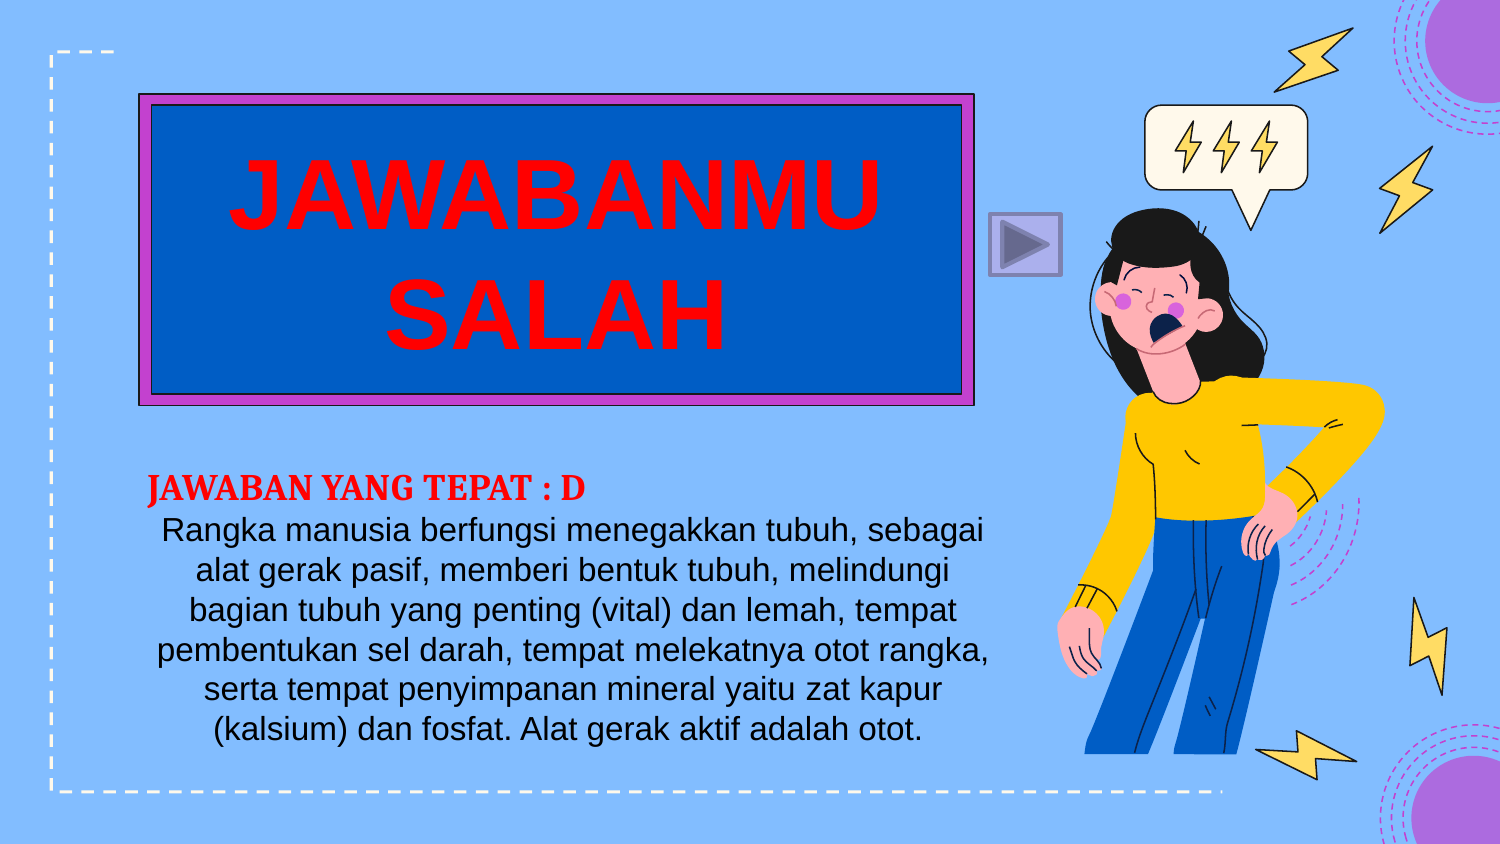

JAWABANMU SALAH

JAWABAN YANG TEPAT : D
Rangka manusia berfungsi menegakkan tubuh, sebagai alat gerak pasif, memberi bentuk tubuh, melindungi bagian tubuh yang penting (vital) dan lemah, tempat pembentukan sel darah, tempat melekatnya otot rangka, serta tempat penyimpanan mineral yaitu zat kapur (kalsium) dan fosfat. Alat gerak aktif adalah otot.